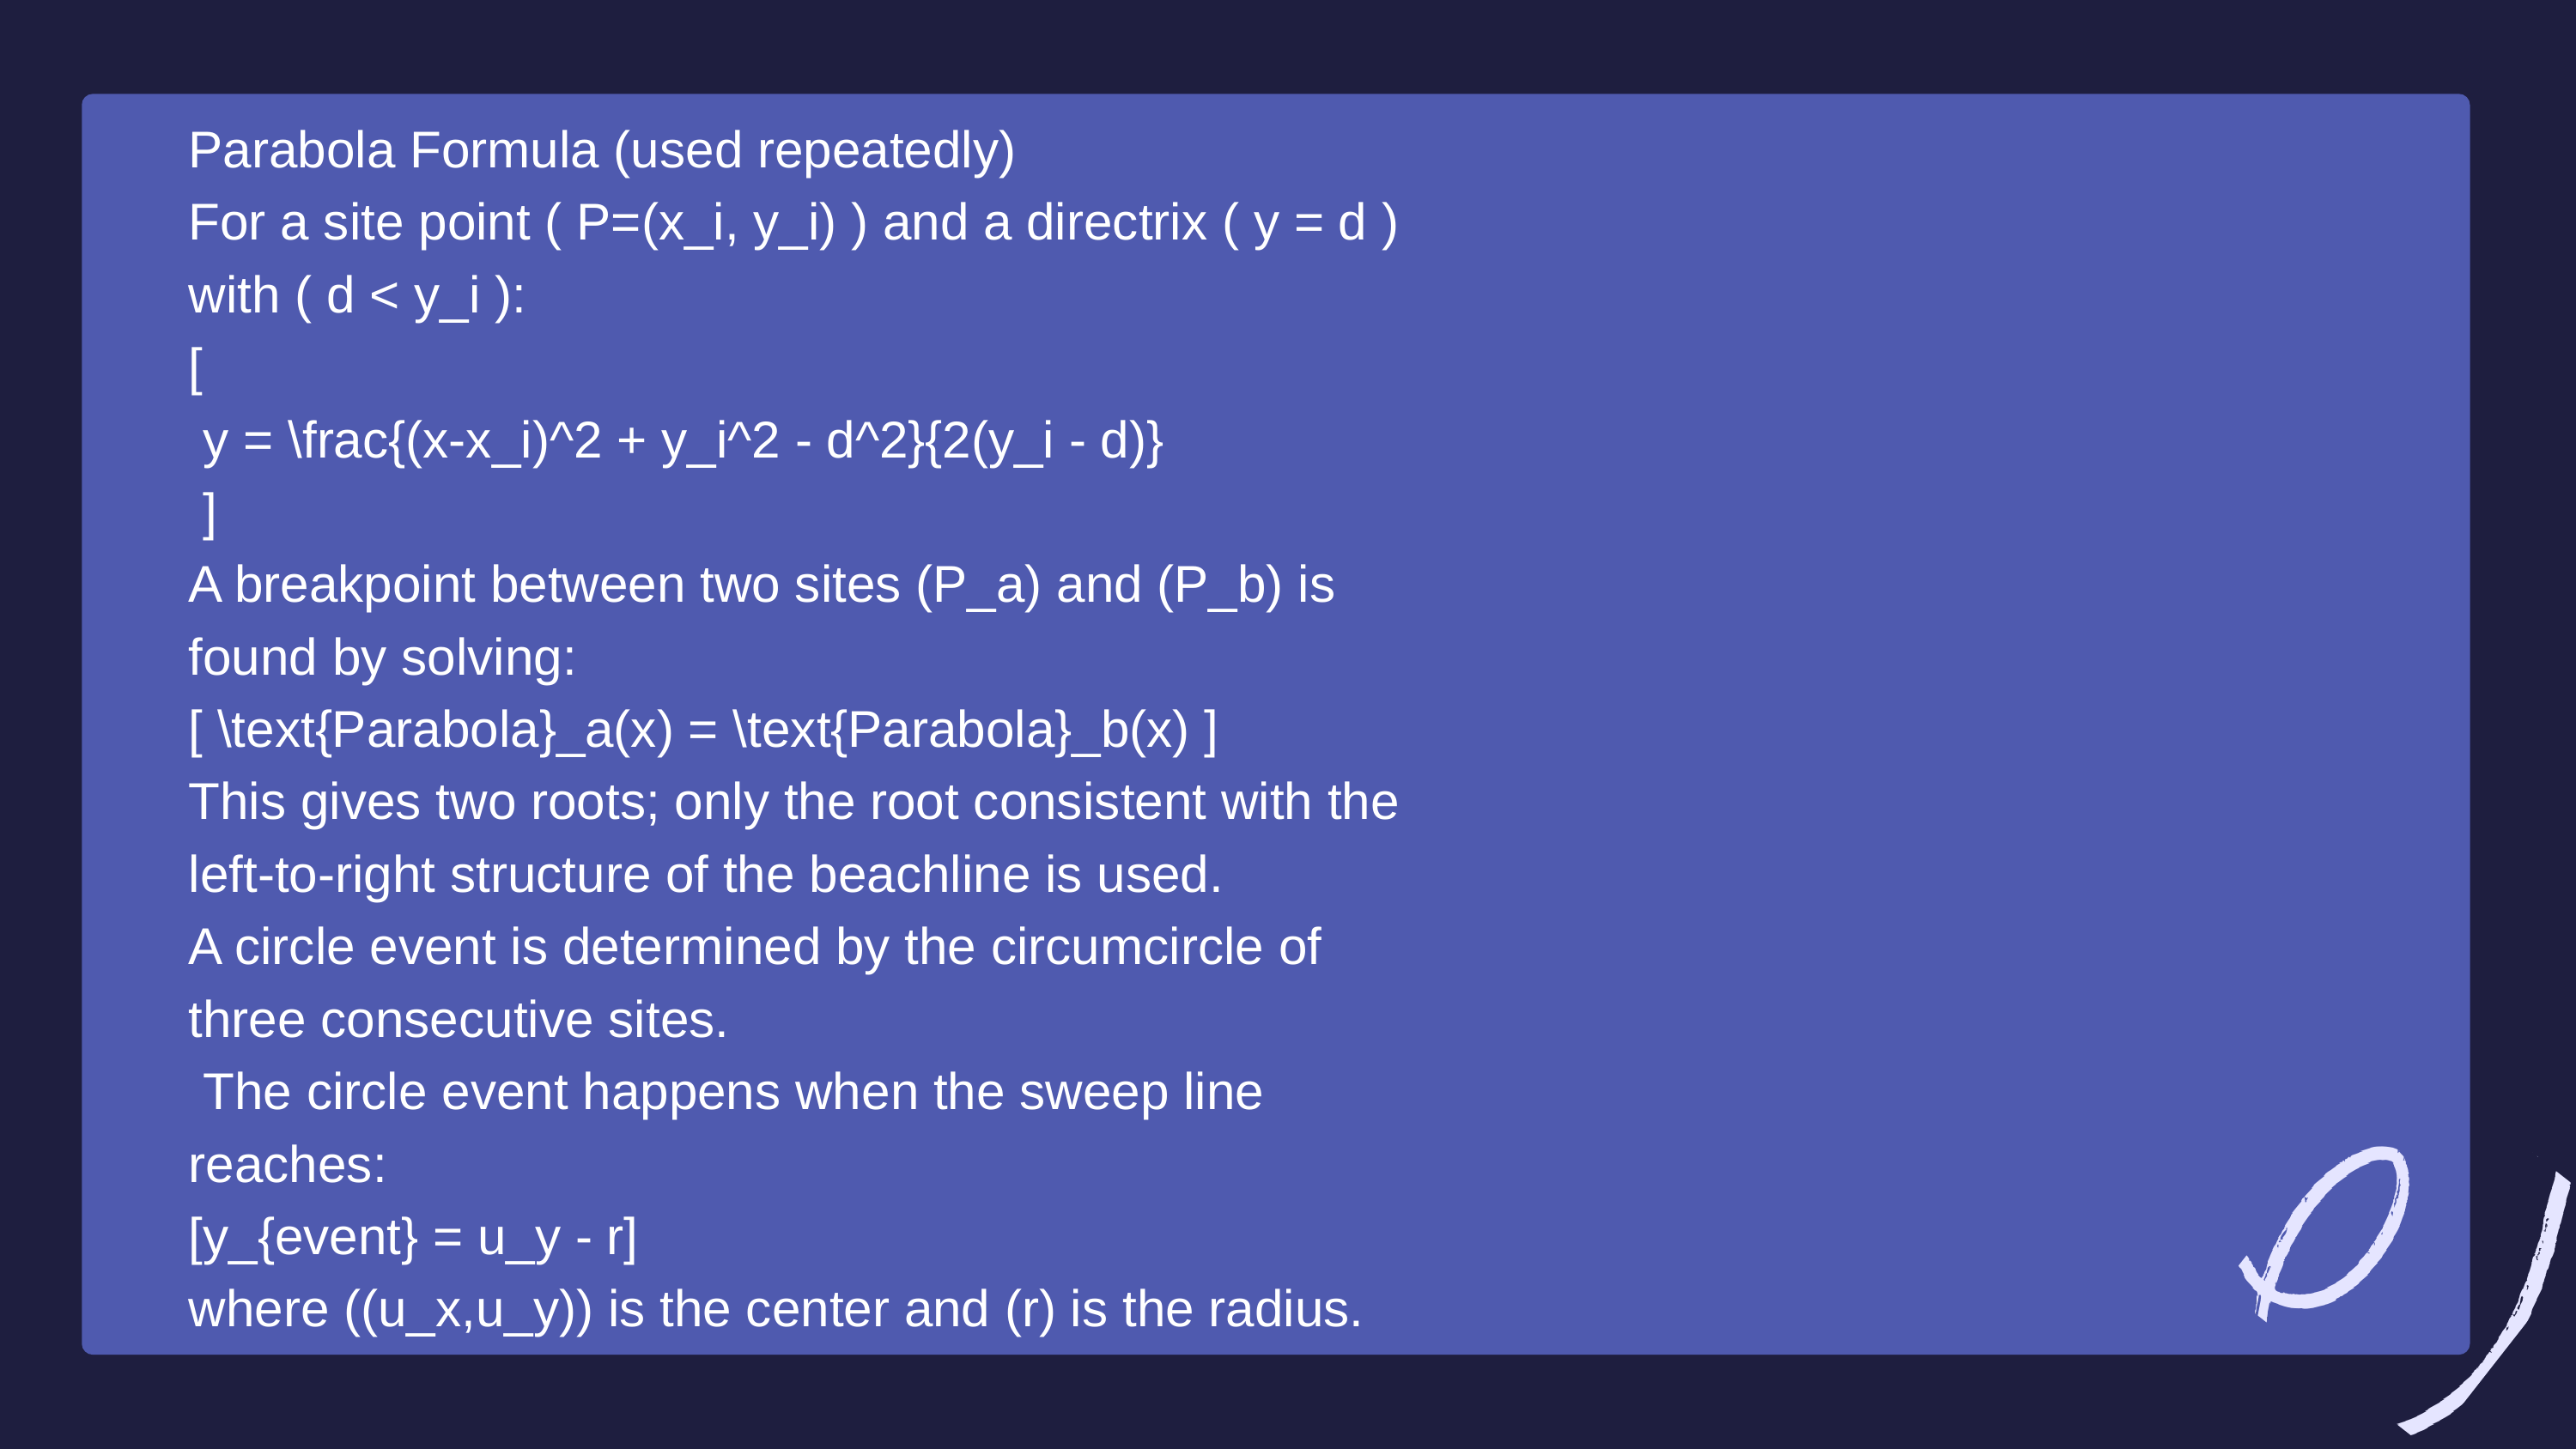

Parabola Formula (used repeatedly)
For a site point ( P=(x_i, y_i) ) and a directrix ( y = d ) with ( d < y_i ):
[
 y = \frac{(x-x_i)^2 + y_i^2 - d^2}{2(y_i - d)}
 ]
A breakpoint between two sites (P_a) and (P_b) is found by solving:
[ \text{Parabola}_a(x) = \text{Parabola}_b(x) ]
This gives two roots; only the root consistent with the left-to-right structure of the beachline is used.
A circle event is determined by the circumcircle of three consecutive sites.
 The circle event happens when the sweep line reaches:
[y_{event} = u_y - r]
where ((u_x,u_y)) is the center and (r) is the radius.